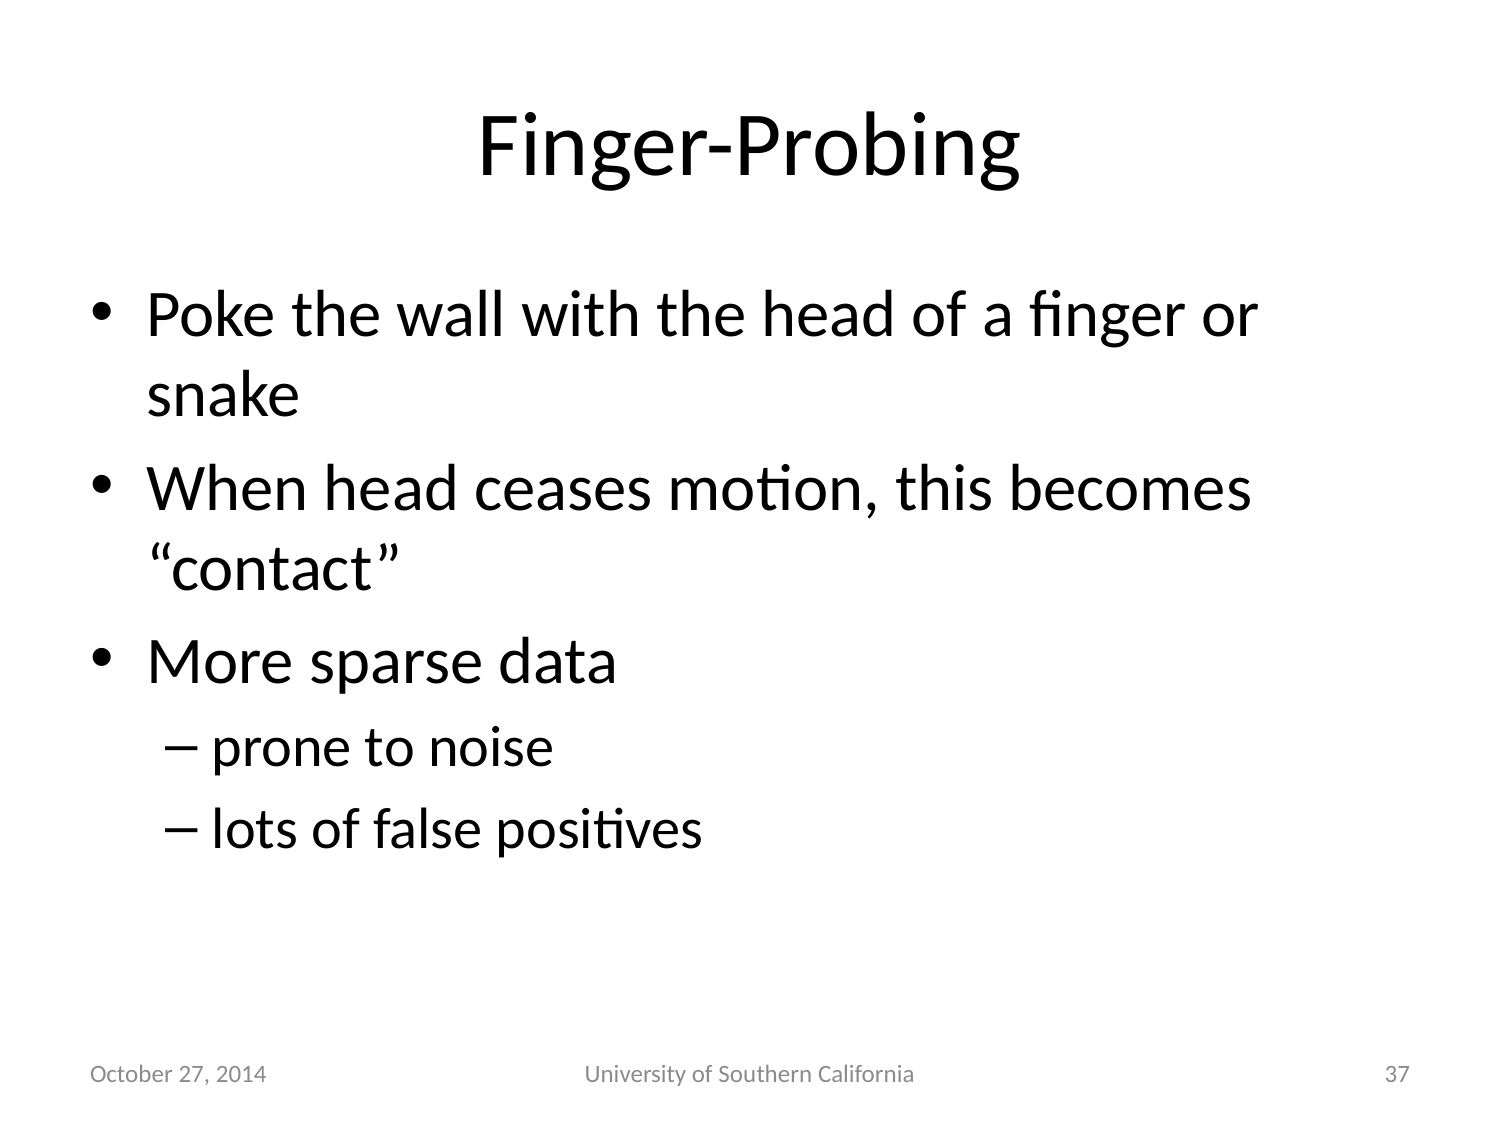

# Finger-Probing
Poke the wall with the head of a finger or snake
When head ceases motion, this becomes “contact”
More sparse data
prone to noise
lots of false positives
October 27, 2014
University of Southern California
37